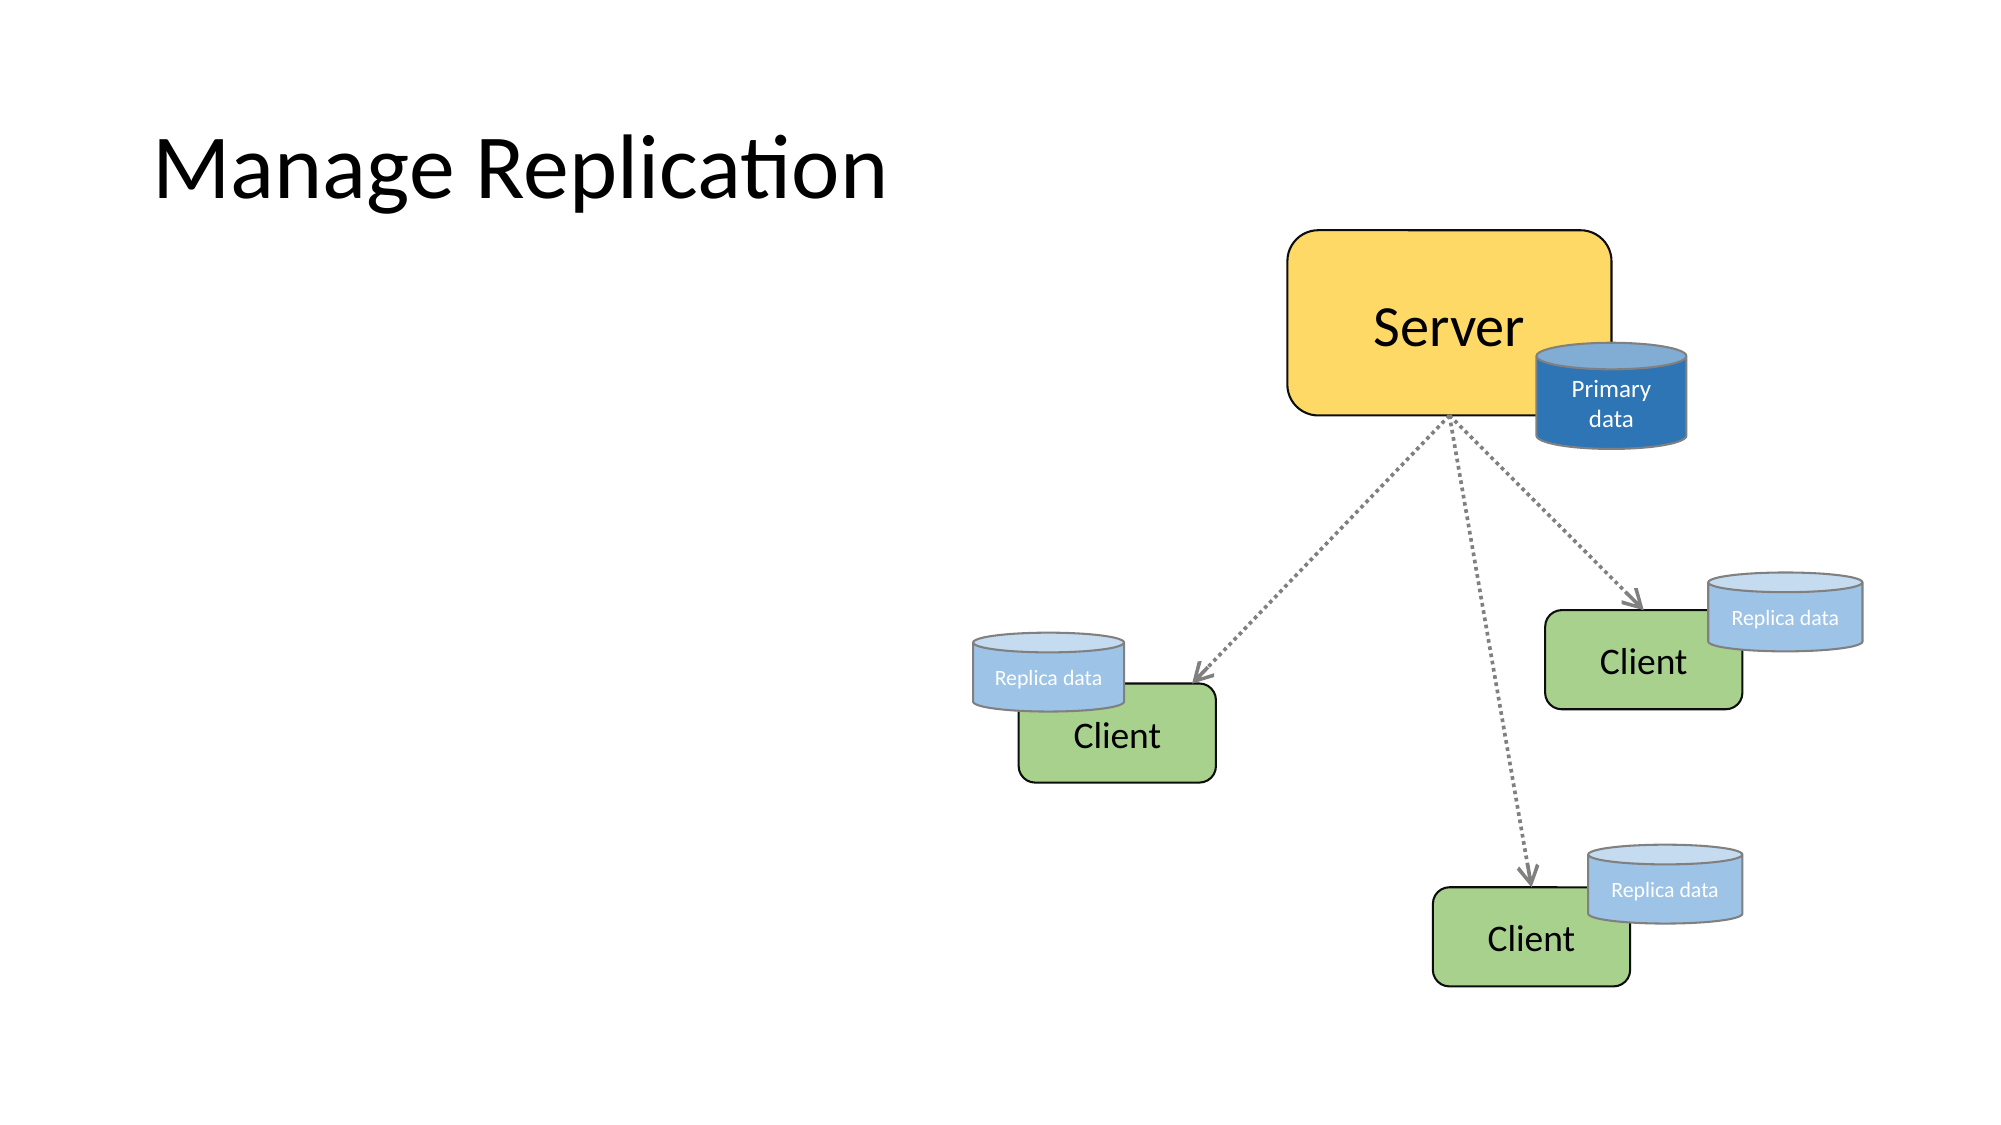

# Manage Replication
Server
Primary data
Replica data
Replica data
Replica data
Client
Client
Client